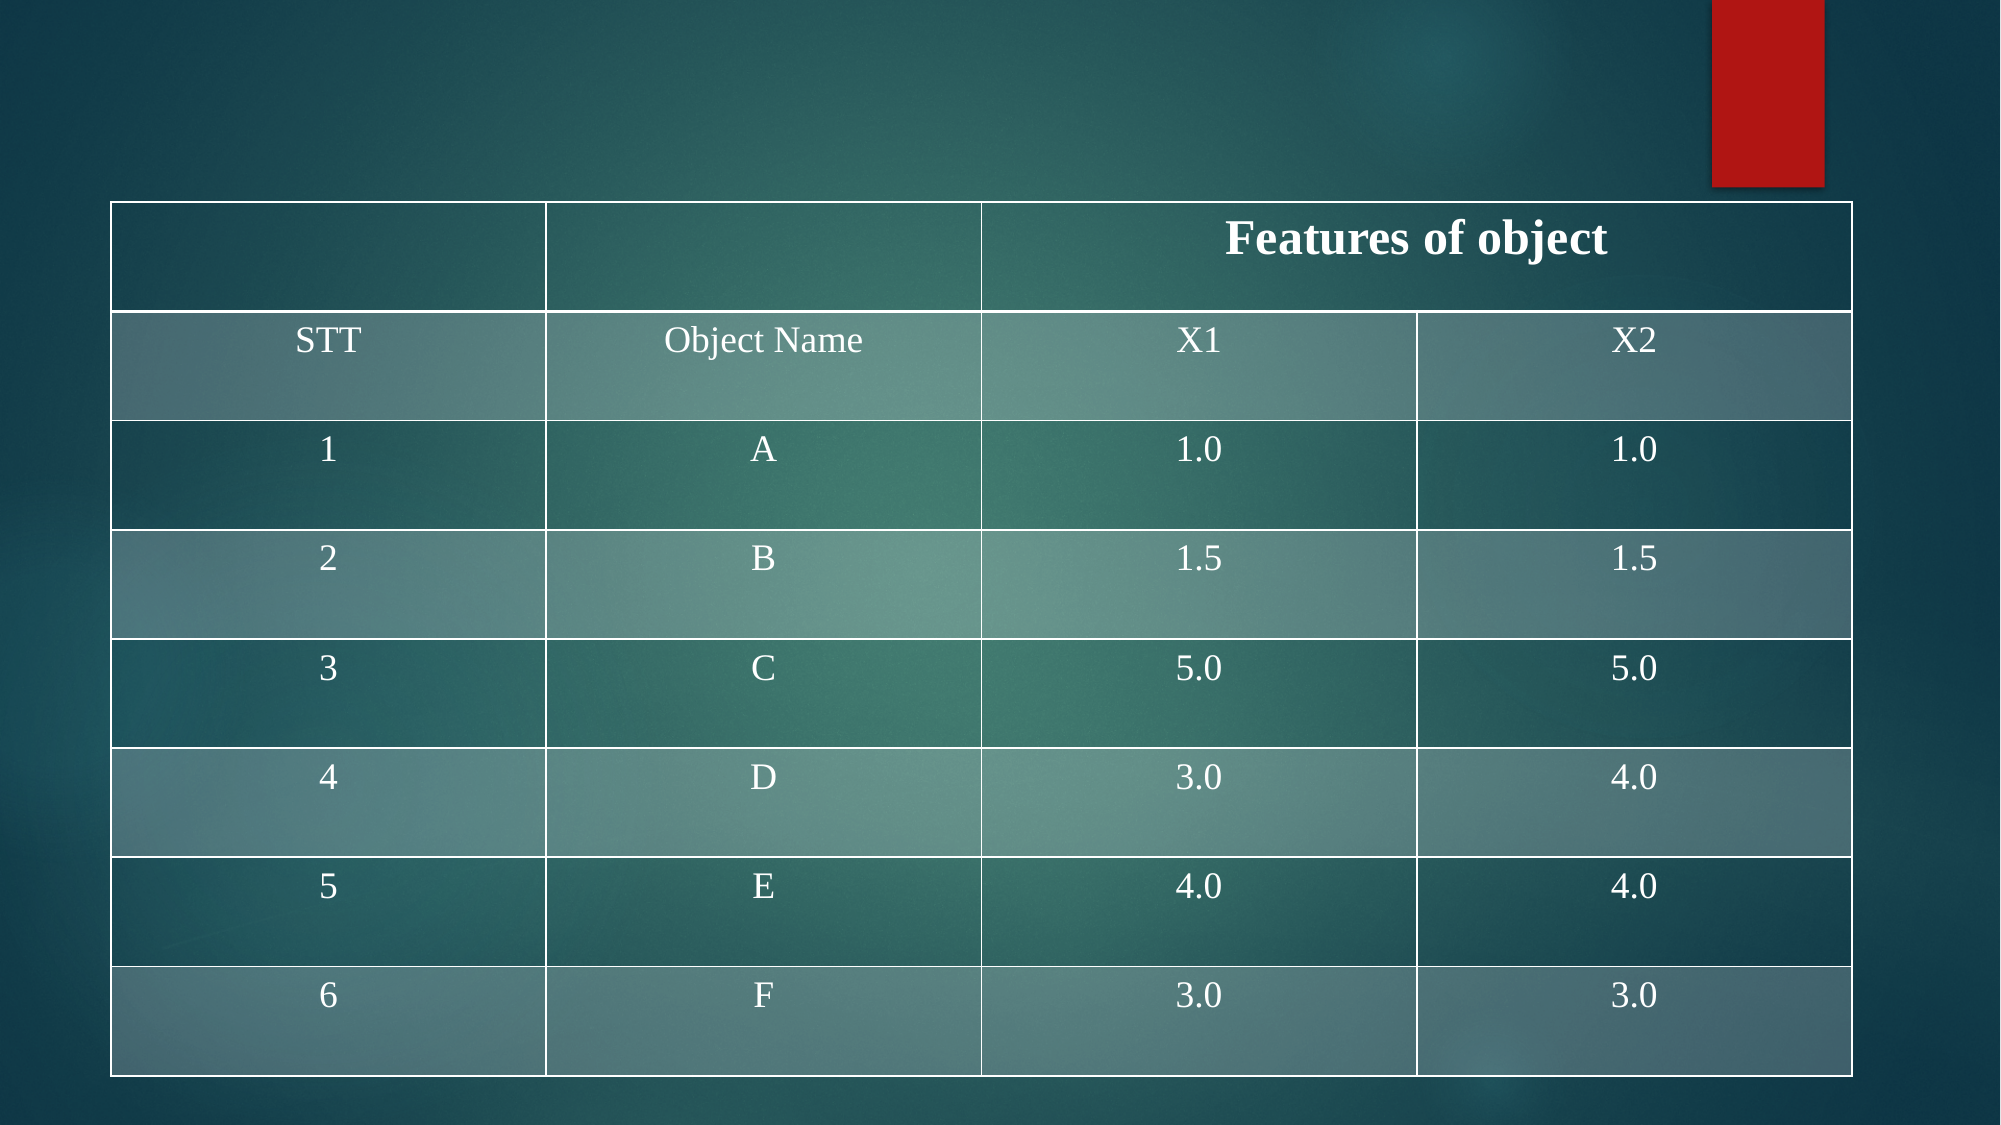

|  |  | Features of object |  |
| --- | --- | --- | --- |
| STT | Object Name | X1 | X2 |
| 1 | A | 1.0 | 1.0 |
| 2 | B | 1.5 | 1.5 |
| 3 | C | 5.0 | 5.0 |
| 4 | D | 3.0 | 4.0 |
| 5 | E | 4.0 | 4.0 |
| 6 | F | 3.0 | 3.0 |